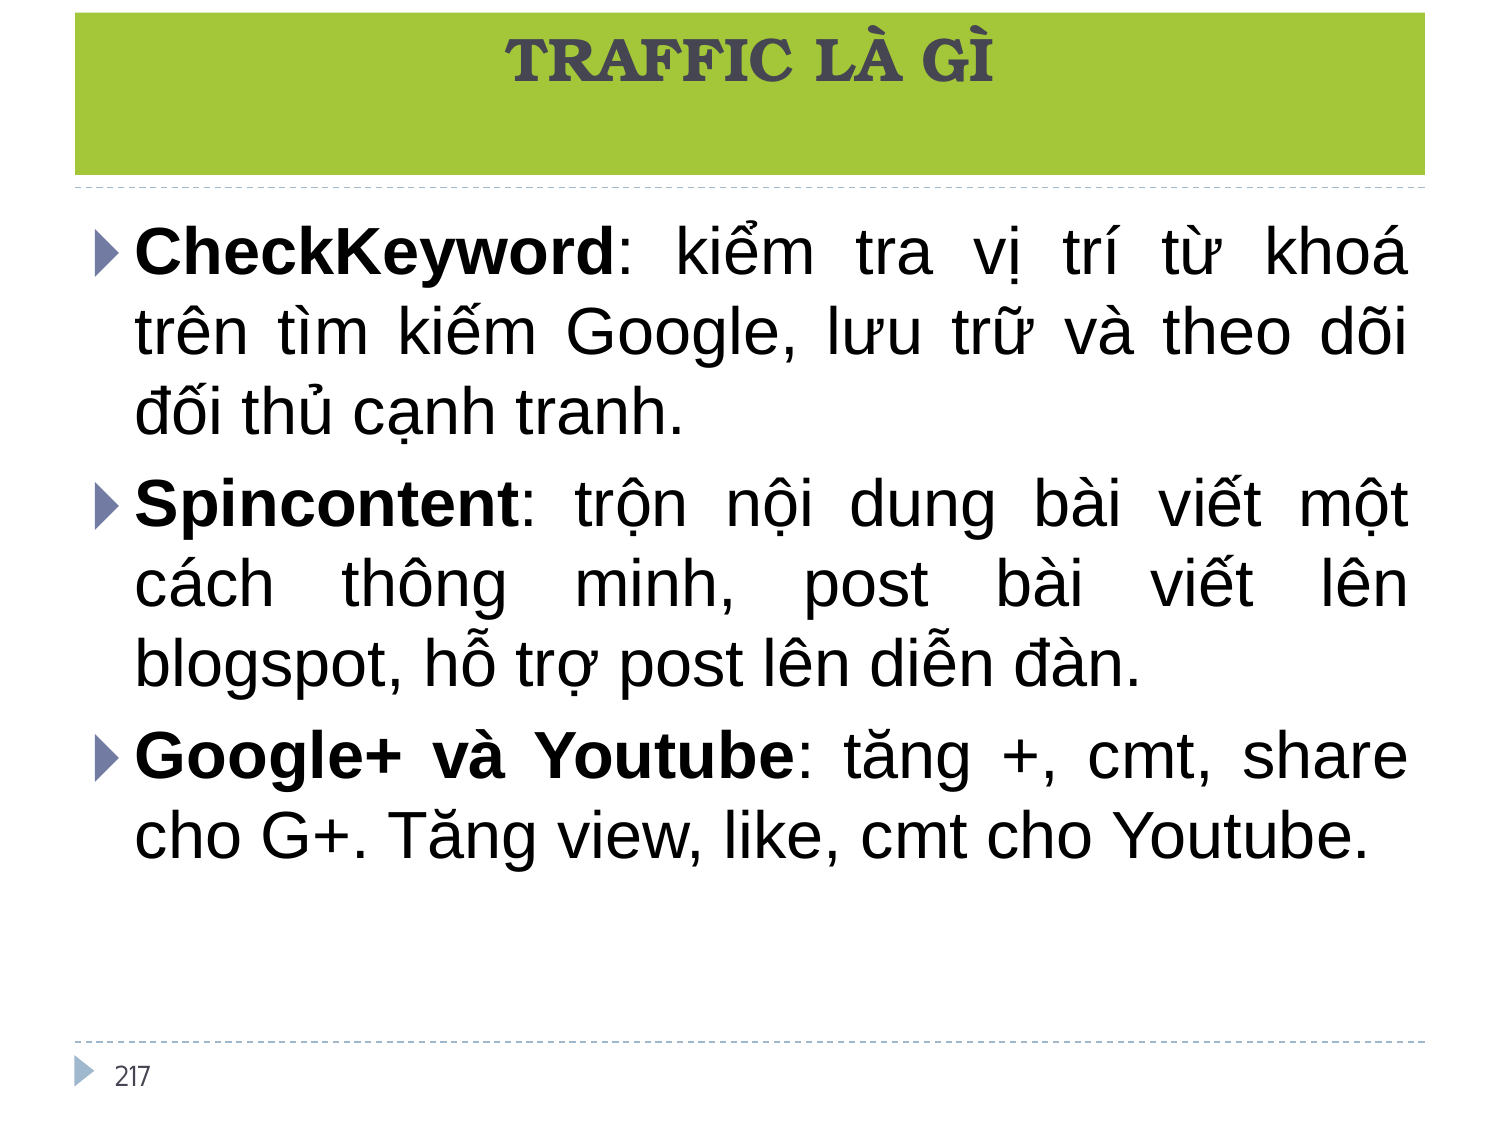

# TRAFFIC LÀ GÌ
CheckKeyword: kiểm tra vị trí từ khoá trên tìm kiếm Google, lưu trữ và theo dõi đối thủ cạnh tranh.
Spincontent: trộn nội dung bài viết một cách thông minh, post bài viết lên blogspot, hỗ trợ post lên diễn đàn.
Google+ và Youtube: tăng +, cmt, share cho G+. Tăng view, like, cmt cho Youtube.

217